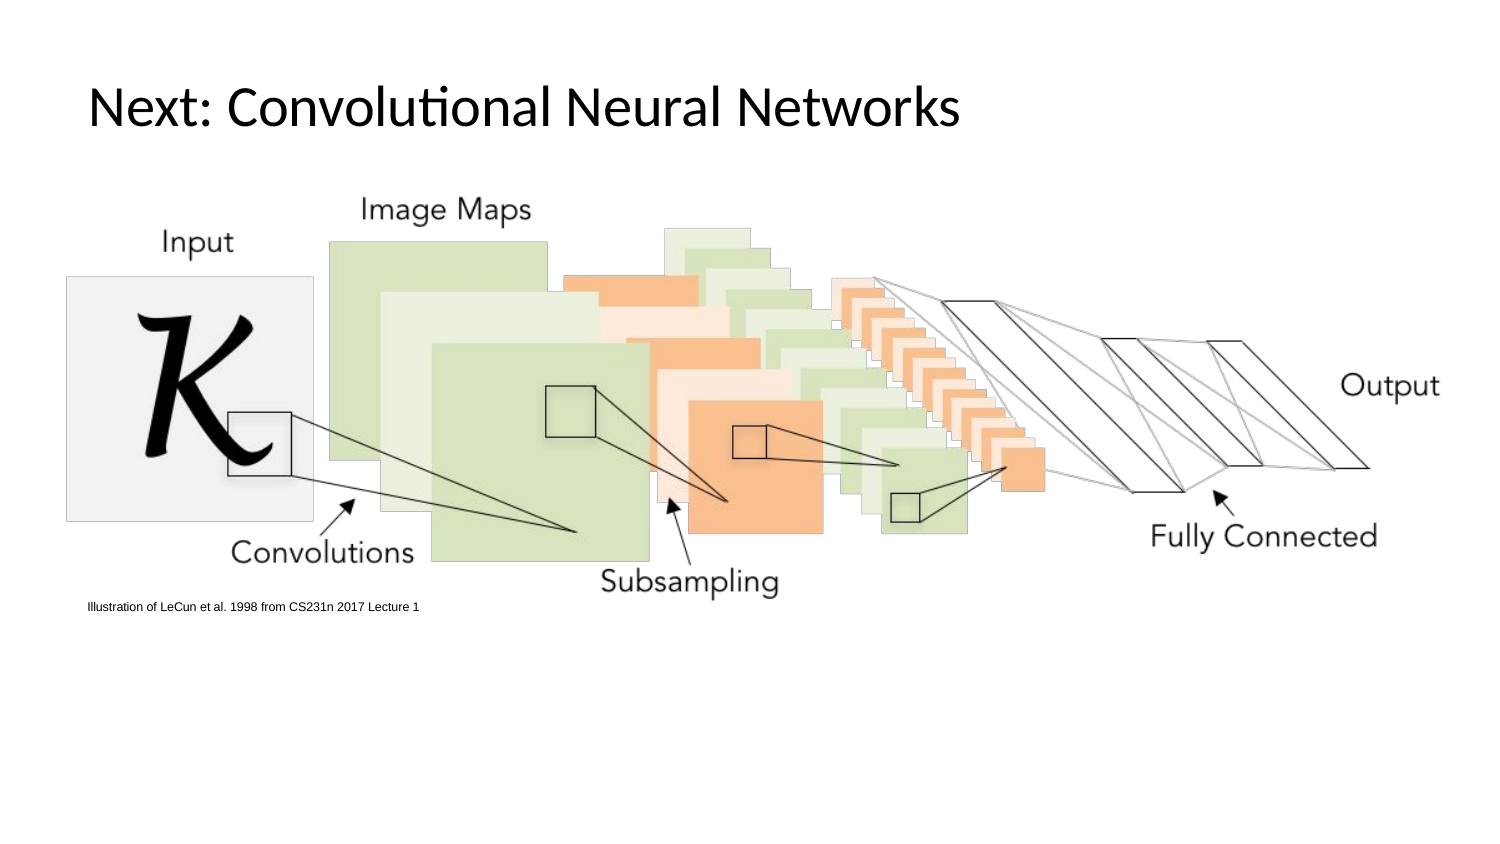

# Next: Convolutional Neural Networks

Illustration of LeCun et al. 1998 from CS231n 2017 Lecture 1